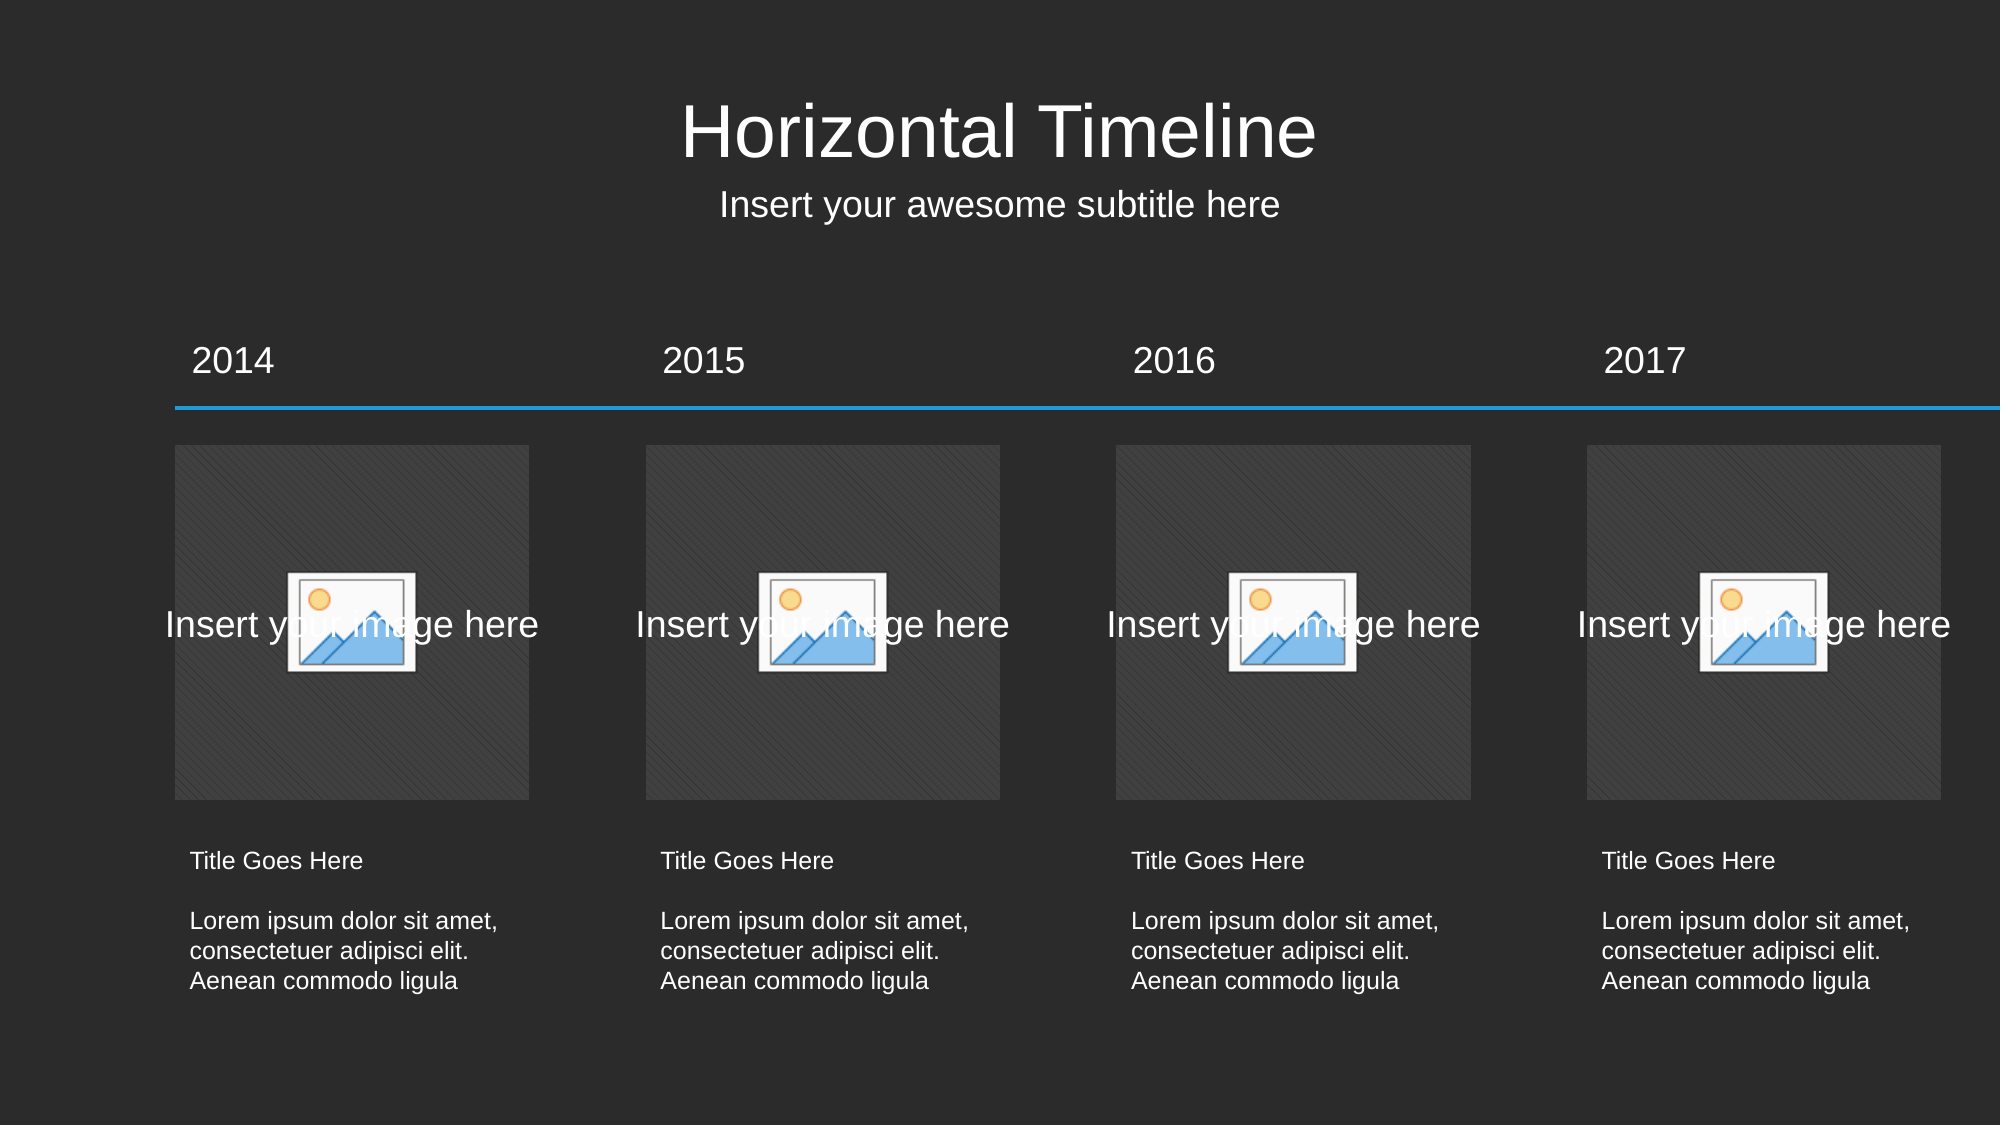

# Horizontal Timeline
Insert your awesome subtitle here
2014
2015
2016
2017

Title Goes Here

Lorem ipsum dolor sit amet, consectetuer adipisci elit. Aenean commodo ligula
Title Goes Here

Lorem ipsum dolor sit amet, consectetuer adipisci elit. Aenean commodo ligula
Title Goes Here

Lorem ipsum dolor sit amet, consectetuer adipisci elit. Aenean commodo ligula
Title Goes Here

Lorem ipsum dolor sit amet, consectetuer adipisci elit. Aenean commodo ligula